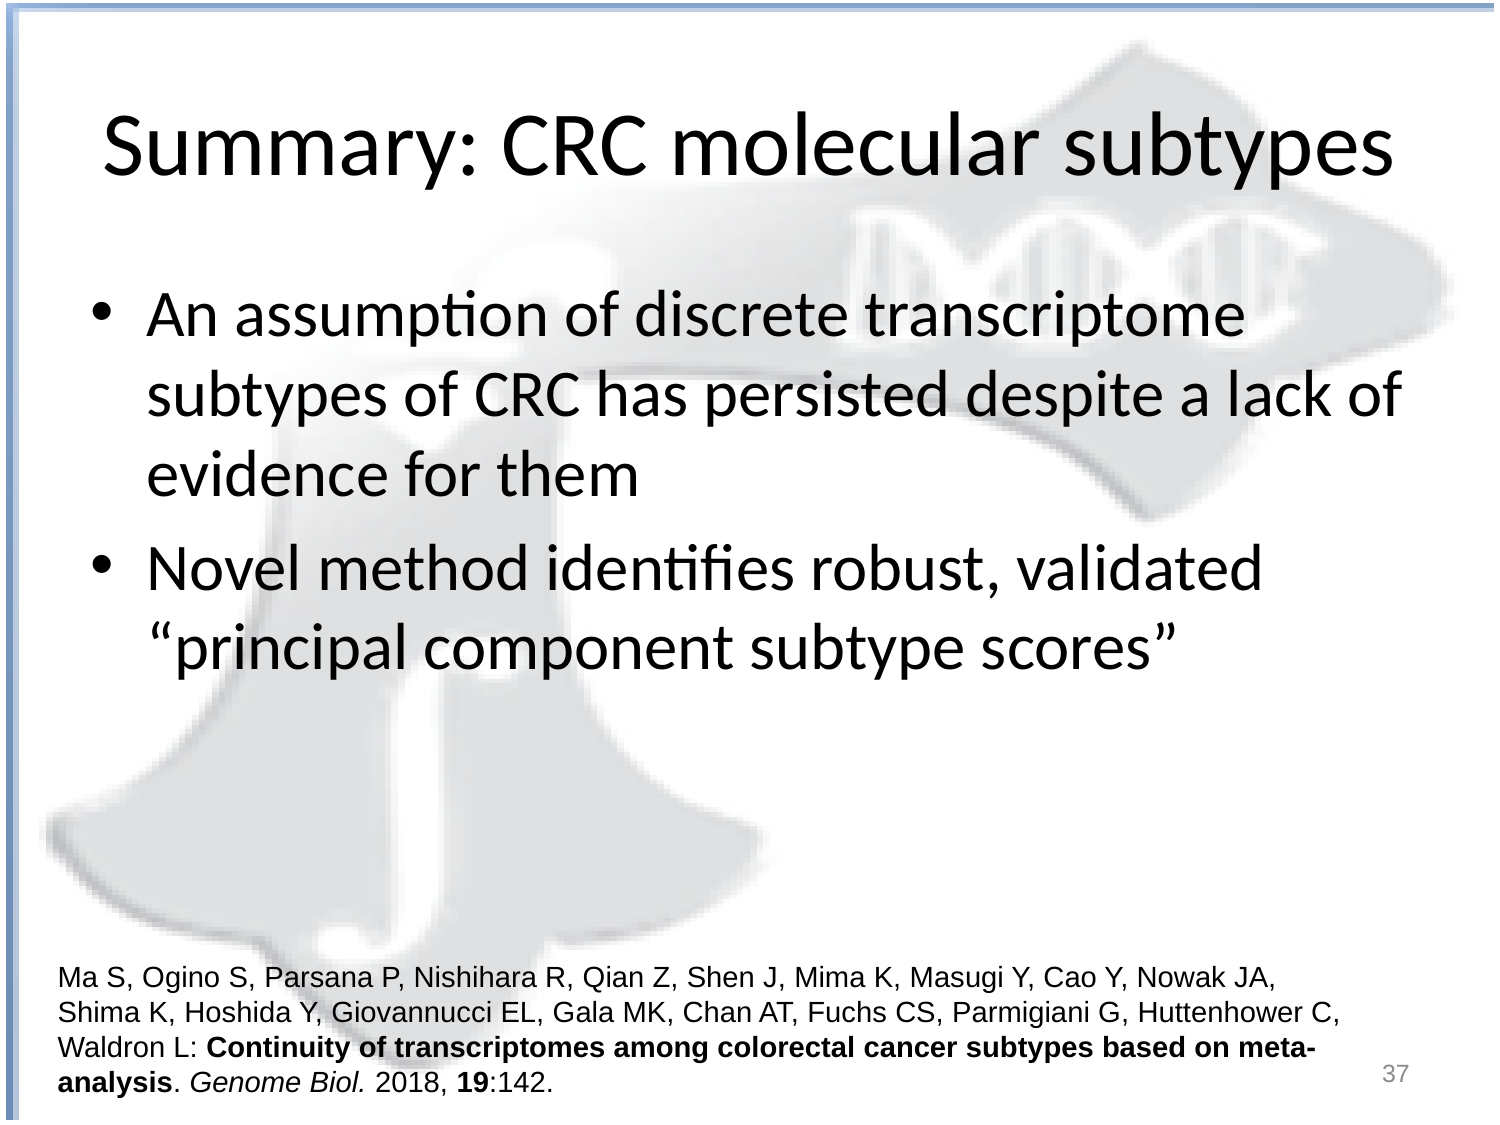

# Summary: CRC molecular subtypes
An assumption of discrete transcriptome subtypes of CRC has persisted despite a lack of evidence for them
Novel method identifies robust, validated “principal component subtype scores”
Ma S, Ogino S, Parsana P, Nishihara R, Qian Z, Shen J, Mima K, Masugi Y, Cao Y, Nowak JA, Shima K, Hoshida Y, Giovannucci EL, Gala MK, Chan AT, Fuchs CS, Parmigiani G, Huttenhower C, Waldron L: Continuity of transcriptomes among colorectal cancer subtypes based on meta-analysis. Genome Biol. 2018, 19:142.
37